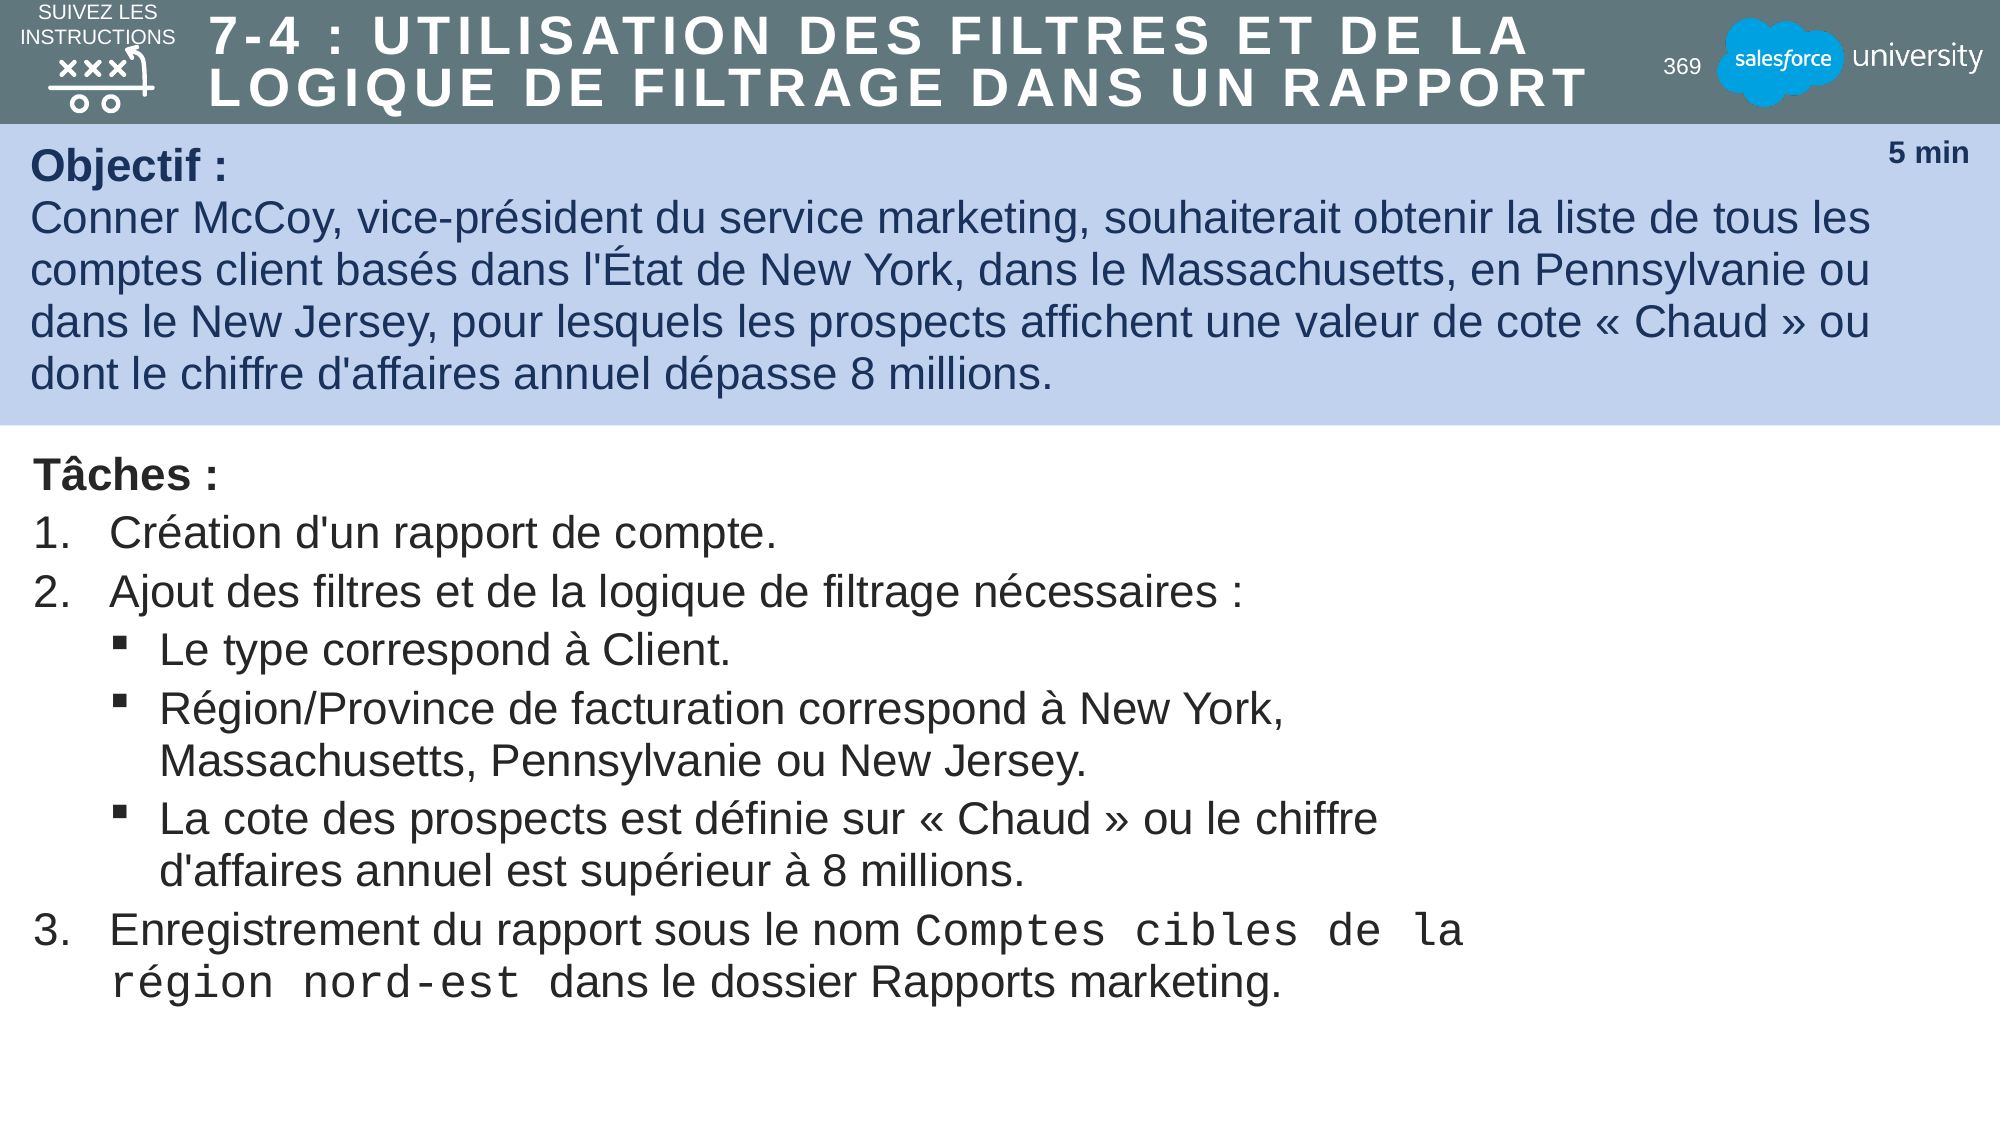

SUIVEZ LES INSTRUCTIONS
# 7-4 : Utilisation des filtres et de la logique de filtrage dans un rapport
369
Objectif :
Conner McCoy, vice-président du service marketing, souhaiterait obtenir la liste de tous les comptes client basés dans l'État de New York, dans le Massachusetts, en Pennsylvanie ou dans le New Jersey, pour lesquels les prospects affichent une valeur de cote « Chaud » ou dont le chiffre d'affaires annuel dépasse 8 millions.
5 min
Tâches :
Création d'un rapport de compte.
Ajout des filtres et de la logique de filtrage nécessaires :
Le type correspond à Client.
Région/Province de facturation correspond à New York, Massachusetts, Pennsylvanie ou New Jersey.
La cote des prospects est définie sur « Chaud » ou le chiffre d'affaires annuel est supérieur à 8 millions.
Enregistrement du rapport sous le nom Comptes cibles de la région nord-est dans le dossier Rapports marketing.